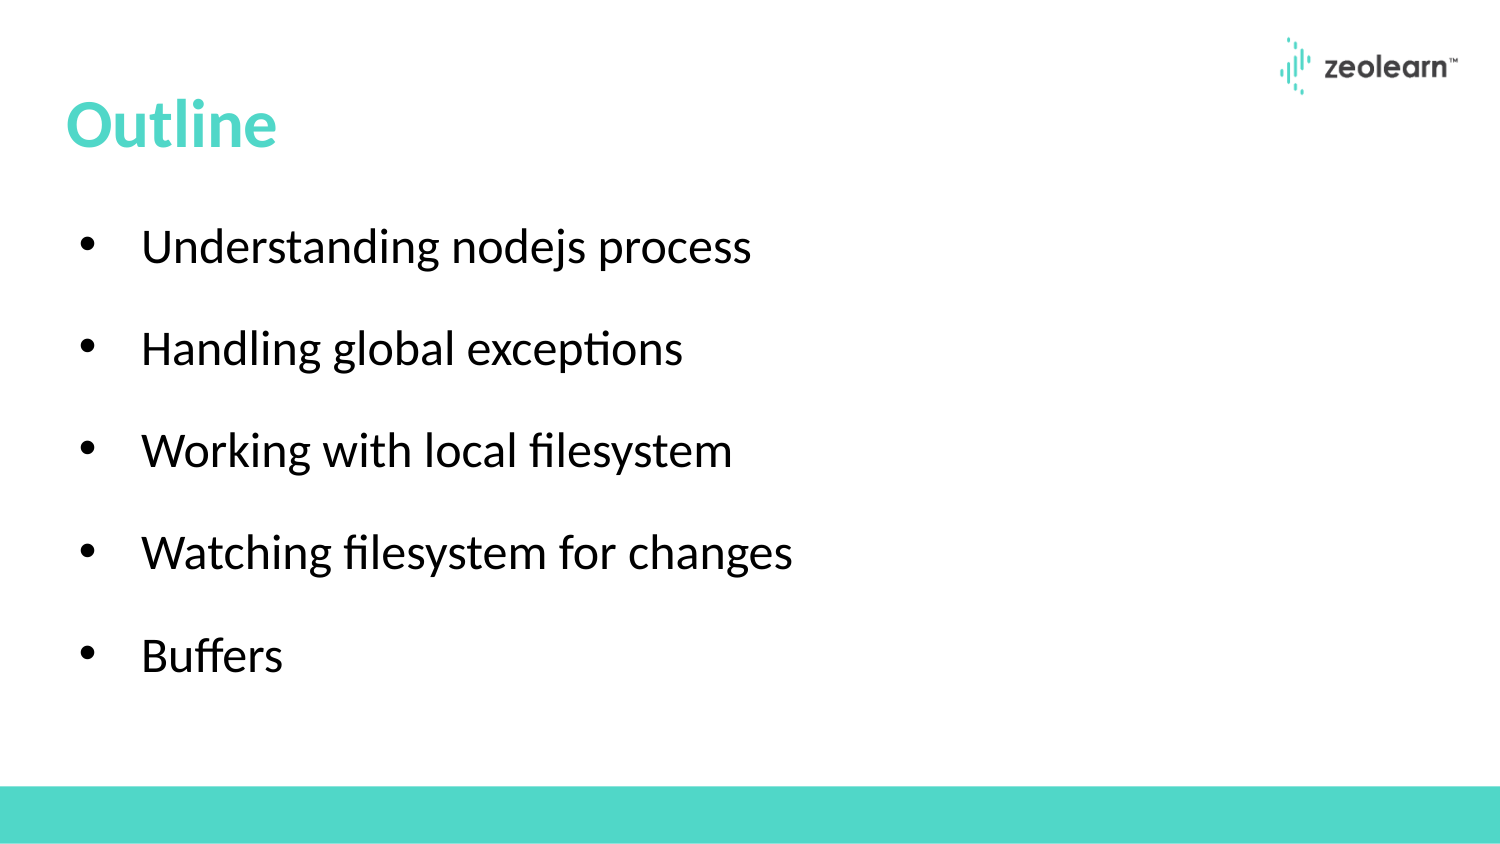

# Outline
Understanding nodejs process
Handling global exceptions
Working with local filesystem
Watching filesystem for changes
Buffers